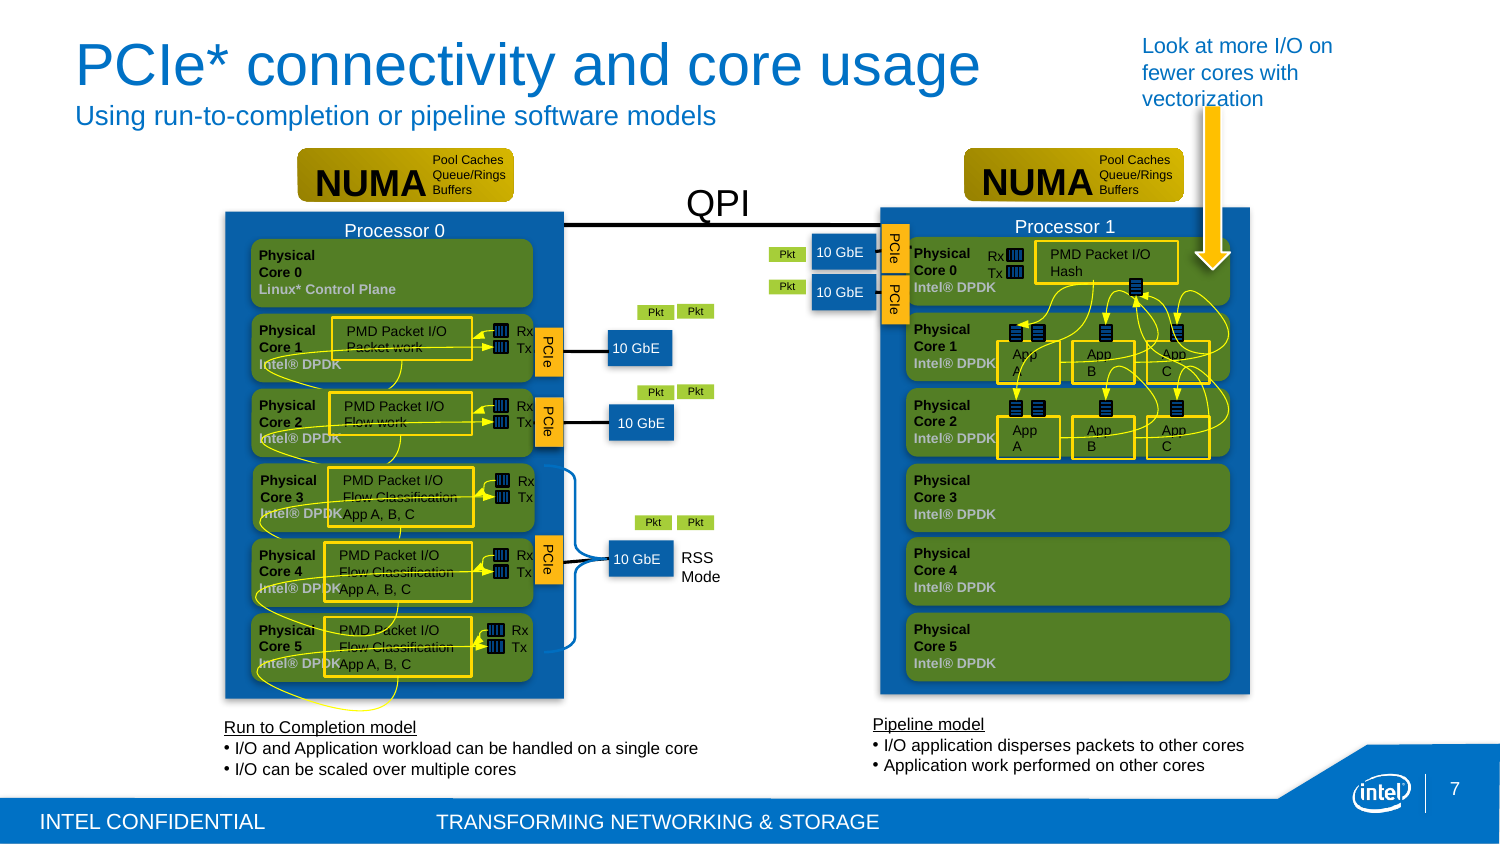

# PCIe* connectivity and core usage Using run-to-completion or pipeline software models
Look at more I/O on fewer cores with vectorization

Pool Caches
Queue/Rings
Buffers
NUMA
Pool Caches
Queue/Rings
Buffers
NUMA
QPI
Processor 1
Processor 0
10 GbE
PCIe
Physical
Core 0
Intel® DPDK
Physical
Core 0
Linux* Control Plane
Rx
Tx
PMD Packet I/O
Hash
Pkt

10 GbE
Pkt

PCIe
Pkt
Pkt
Physical
Core 1
Intel® DPDK

App B
App C
App A
Physical
Core 1
Intel® DPDK
PMD Packet I/O
Packet work
Rx
Tx

10 GbE
PCIe
Pkt
Pkt
Physical
Core 2
Intel® DPDK

App B
App C
App A
Physical
Core 2
Intel® DPDK
PMD Packet I/O
Flow work
Rx
Tx

10 GbE
PCIe
PCIe

Physical
Core 3
Intel® DPDK
PMD Packet I/O
Flow Classification
App A, B, C
Rx
Tx

Physical
Core 3
Intel® DPDK

Pkt
Pkt
Physical
Core 4
Intel® DPDK
Physical
Core 4
Intel® DPDK
PMD Packet I/O
Flow Classification
App A, B, C
Rx
Tx

10 GbE
RSS Mode
PCIe
Physical
Core 5
Intel® DPDK
Physical
Core 5
Intel® DPDK
PMD Packet I/O
Flow Classification
App A, B, C
Rx
Tx

Pipeline model
I/O application disperses packets to other cores
Application work performed on other cores
Run to Completion model
I/O and Application workload can be handled on a single core
I/O can be scaled over multiple cores
INTEL CONFIDENTIAL